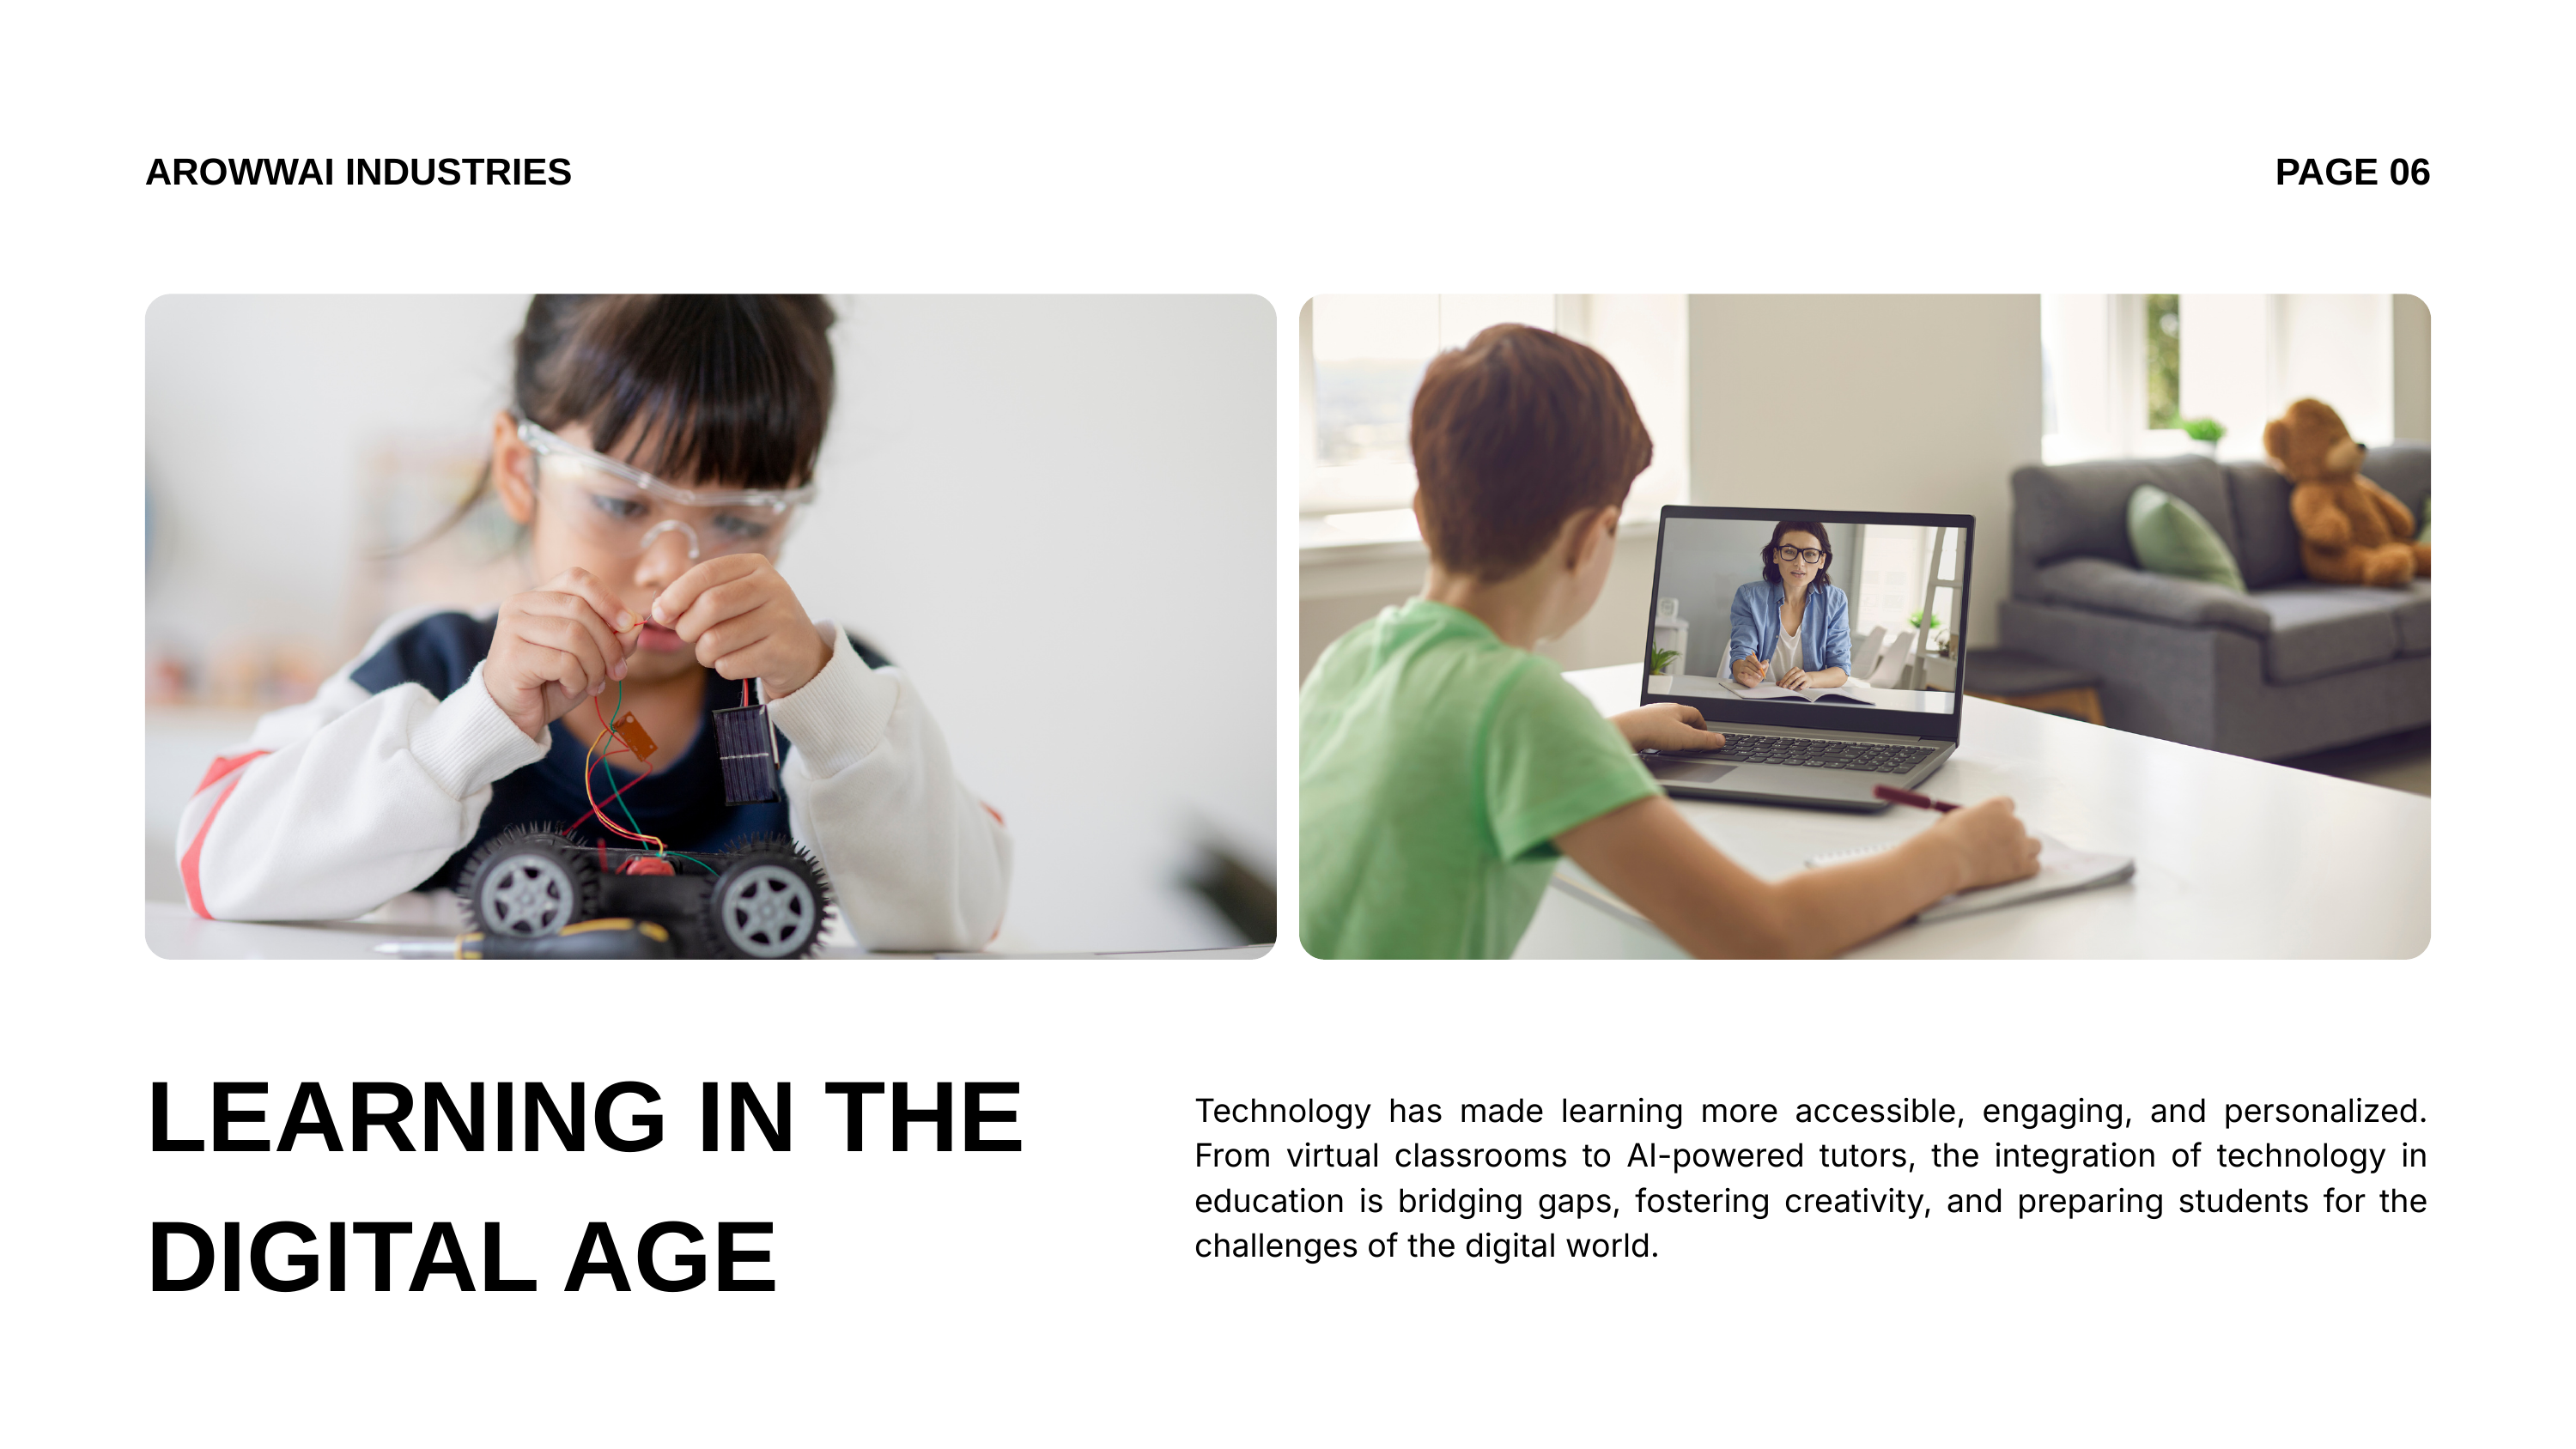

AROWWAI INDUSTRIES
PAGE 06

LEARNING IN THE DIGITAL AGE
Technology has made learning more accessible, engaging, and personalized. From virtual classrooms to AI-powered tutors, the integration of technology in education is bridging gaps, fostering creativity, and preparing students for the challenges of the digital world.